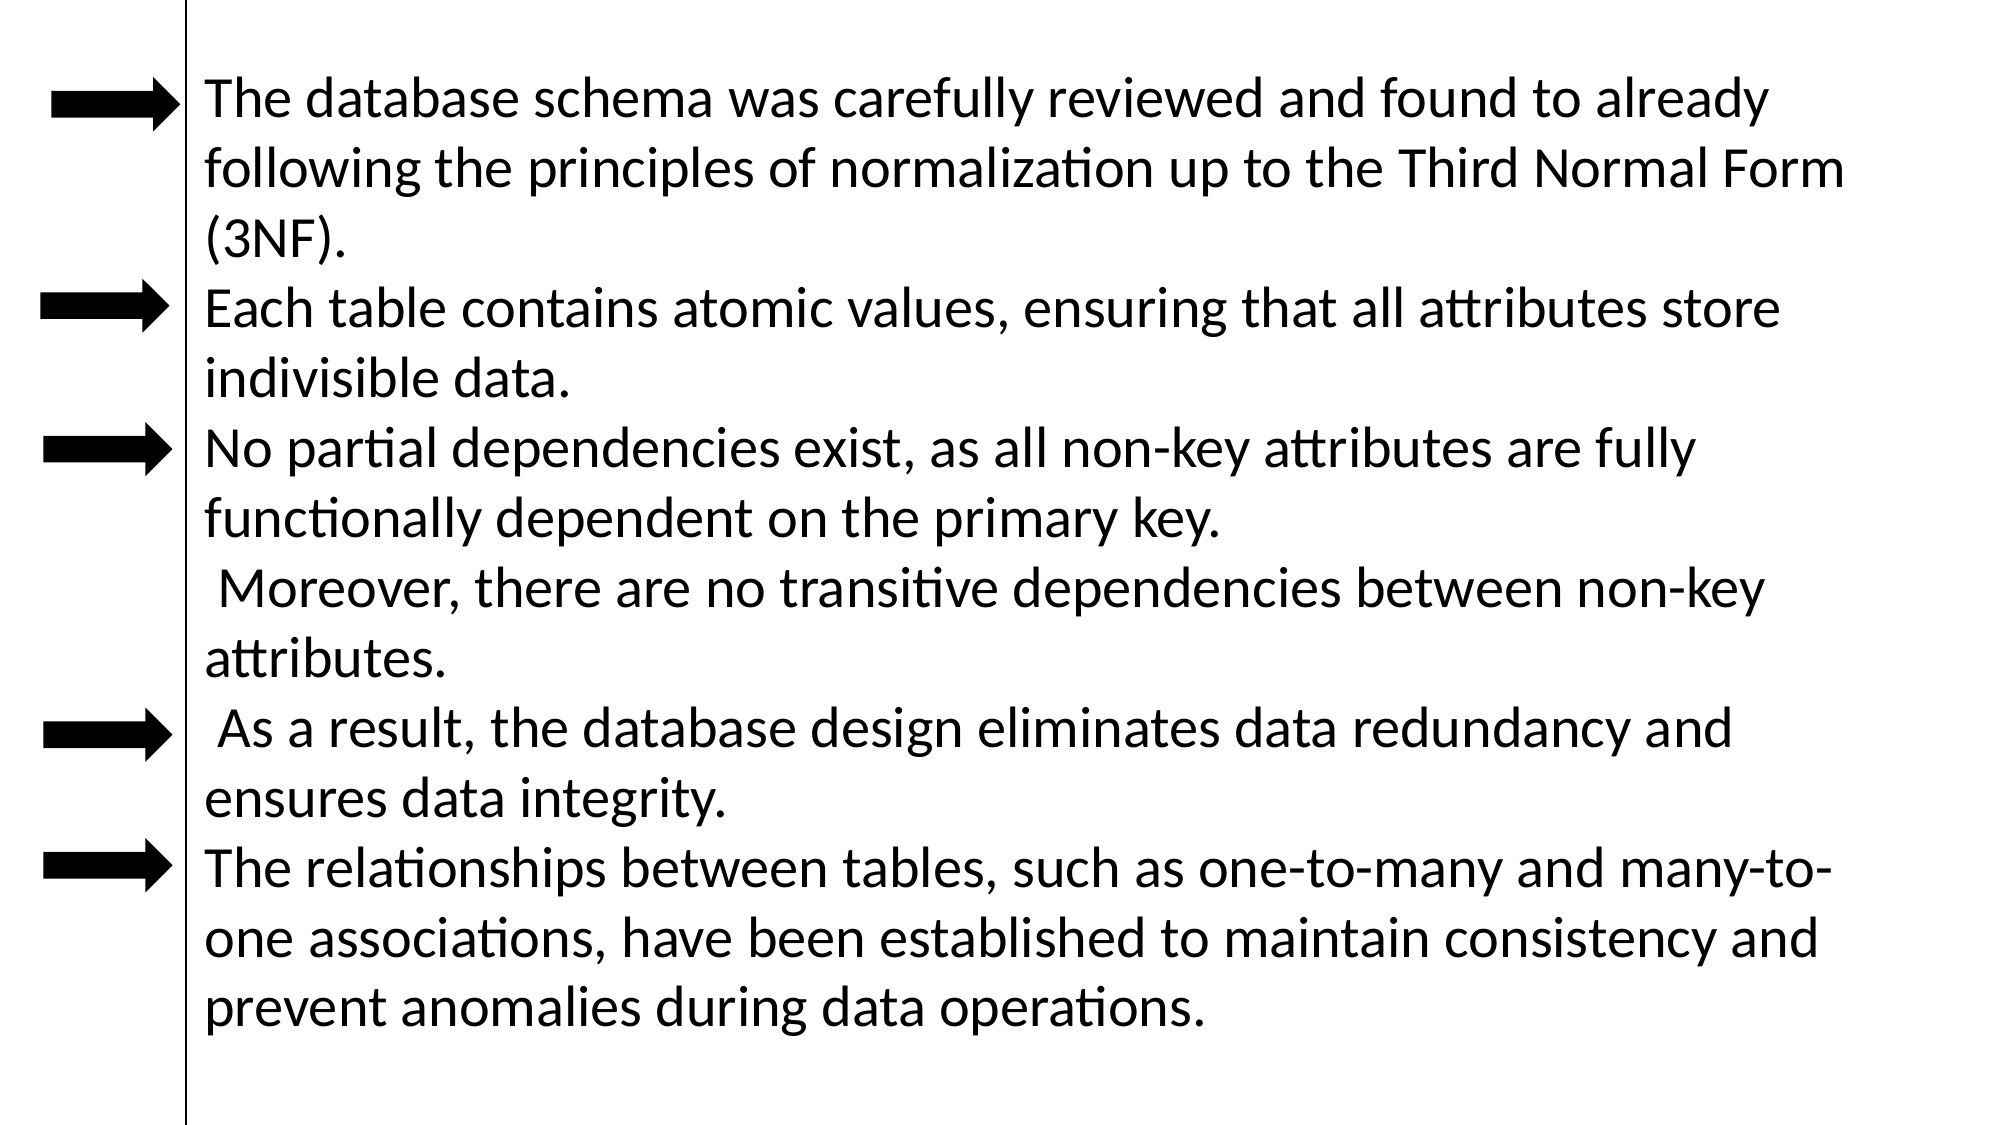

The database schema was carefully reviewed and found to already following the principles of normalization up to the Third Normal Form (3NF).
Each table contains atomic values, ensuring that all attributes store indivisible data.
No partial dependencies exist, as all non-key attributes are fully functionally dependent on the primary key.
 Moreover, there are no transitive dependencies between non-key attributes.
 As a result, the database design eliminates data redundancy and ensures data integrity.
The relationships between tables, such as one-to-many and many-to-one associations, have been established to maintain consistency and prevent anomalies during data operations.